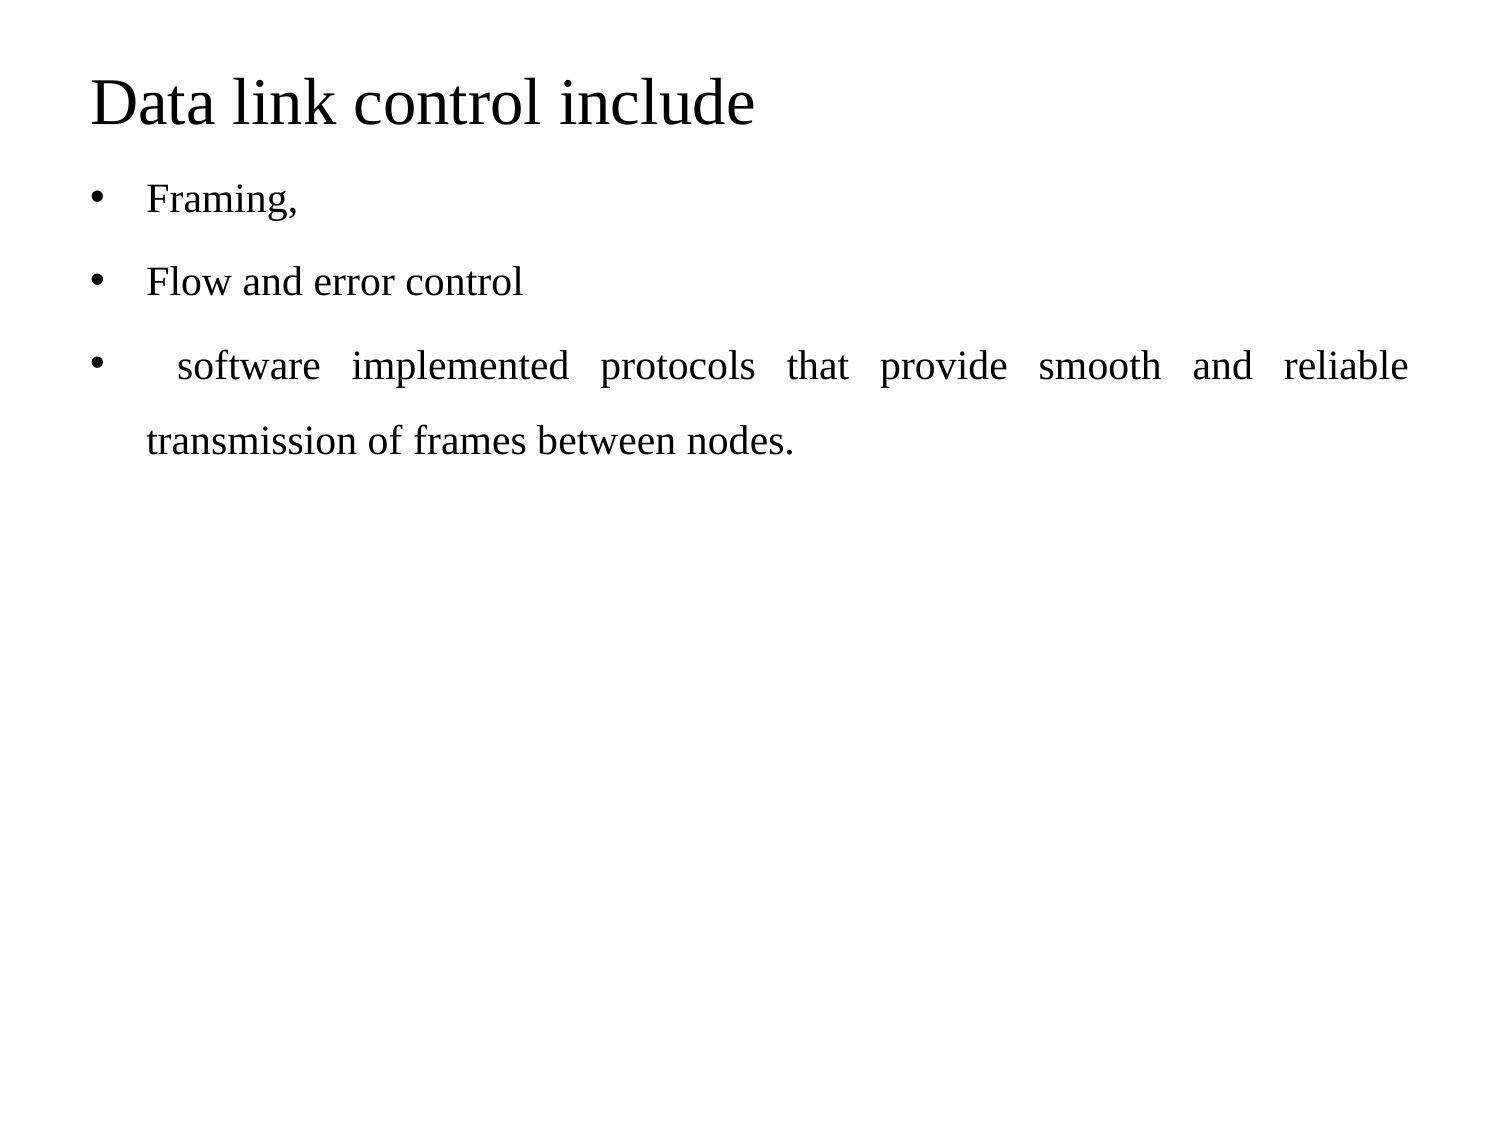

Data link control include
Framing,
Flow and error control
 software implemented protocols that provide smooth and reliable transmission of frames between nodes.